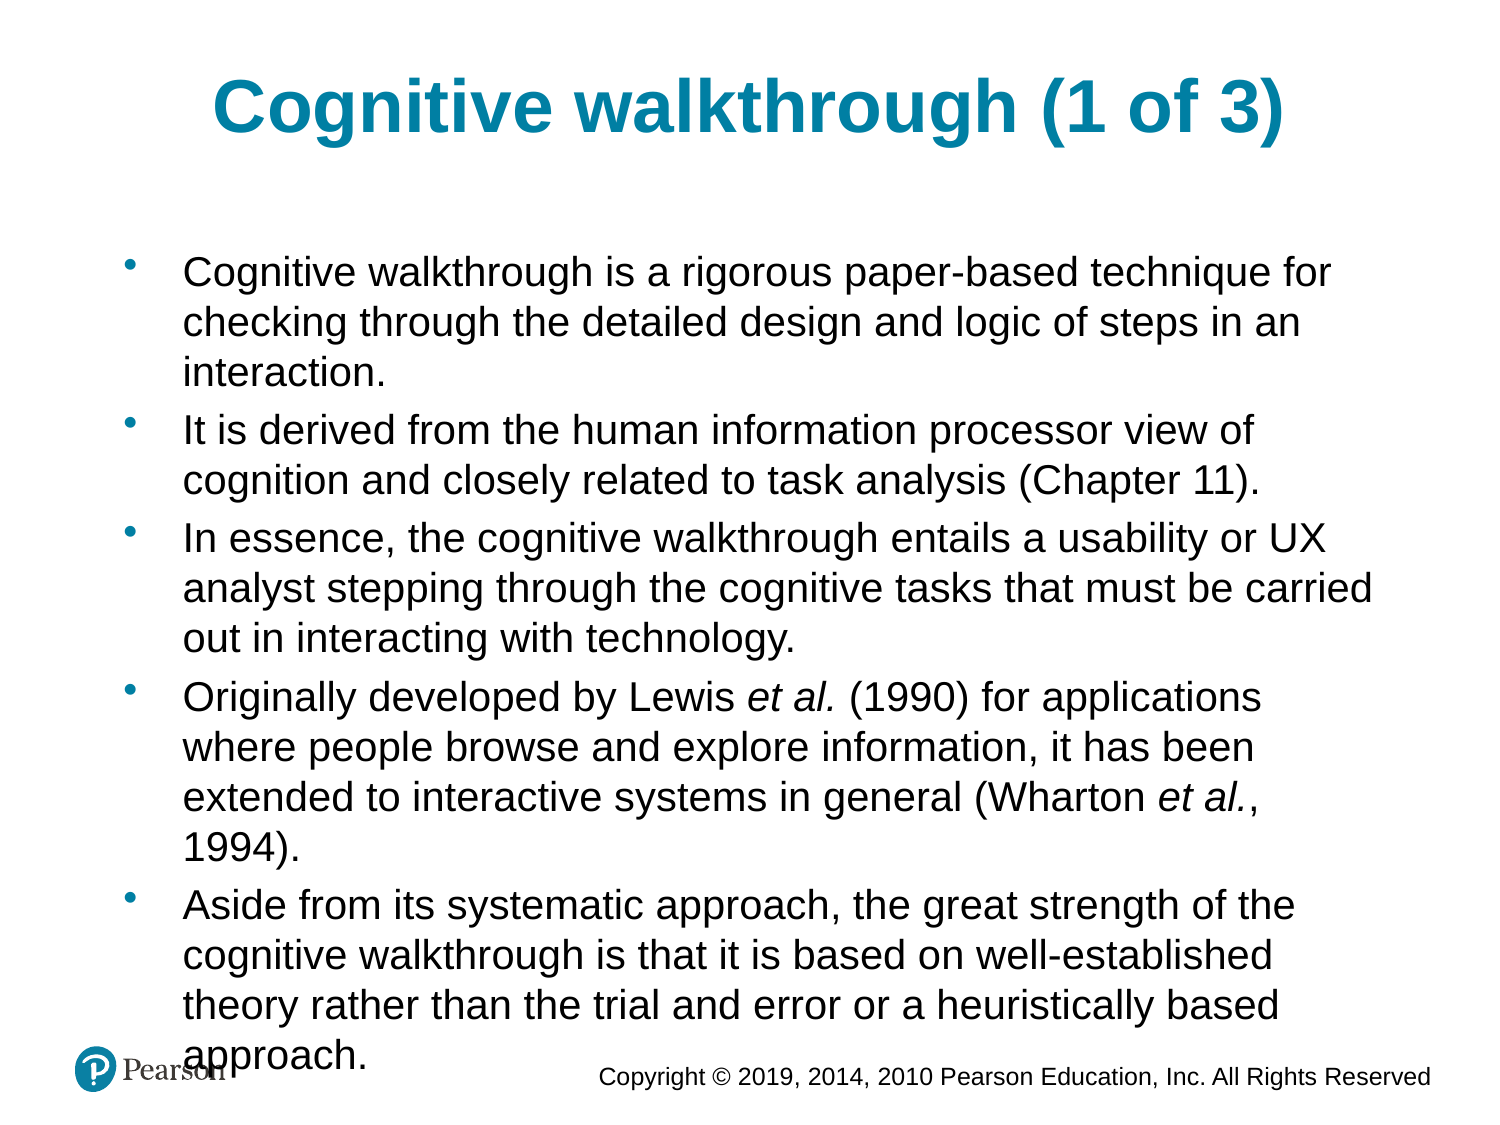

Cognitive walkthrough (1 of 3)
Cognitive walkthrough is a rigorous paper-based technique for checking through the detailed design and logic of steps in an interaction.
It is derived from the human information processor view of cognition and closely related to task analysis (Chapter 11).
In essence, the cognitive walkthrough entails a usability or UX analyst stepping through the cognitive tasks that must be carried out in interacting with technology.
Originally developed by Lewis et al. (1990) for applications where people browse and explore information, it has been extended to interactive systems in general (Wharton et al., 1994).
Aside from its systematic approach, the great strength of the cognitive walkthrough is that it is based on well-established theory rather than the trial and error or a heuristically based approach.